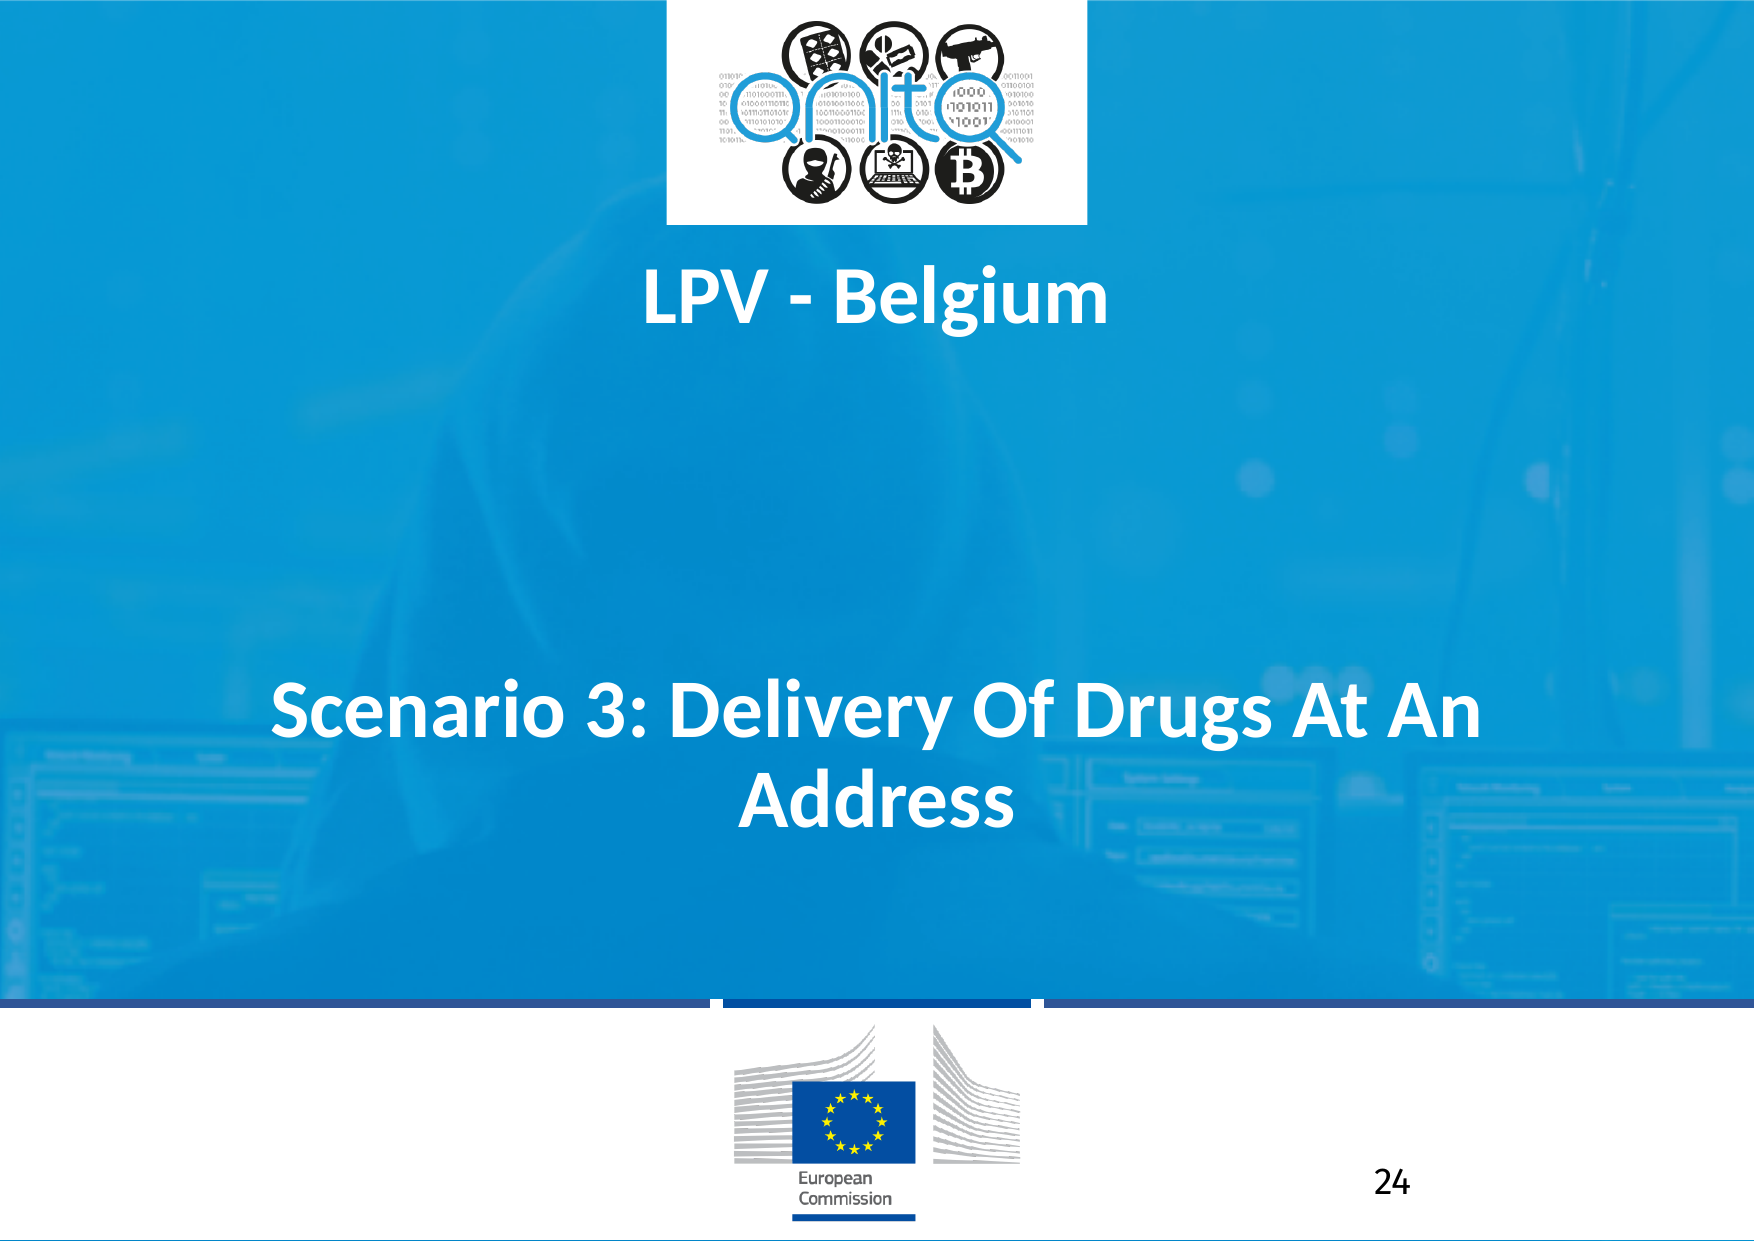

LPV - Belgium
# Scenario 3: Delivery Of Drugs At An Address
24